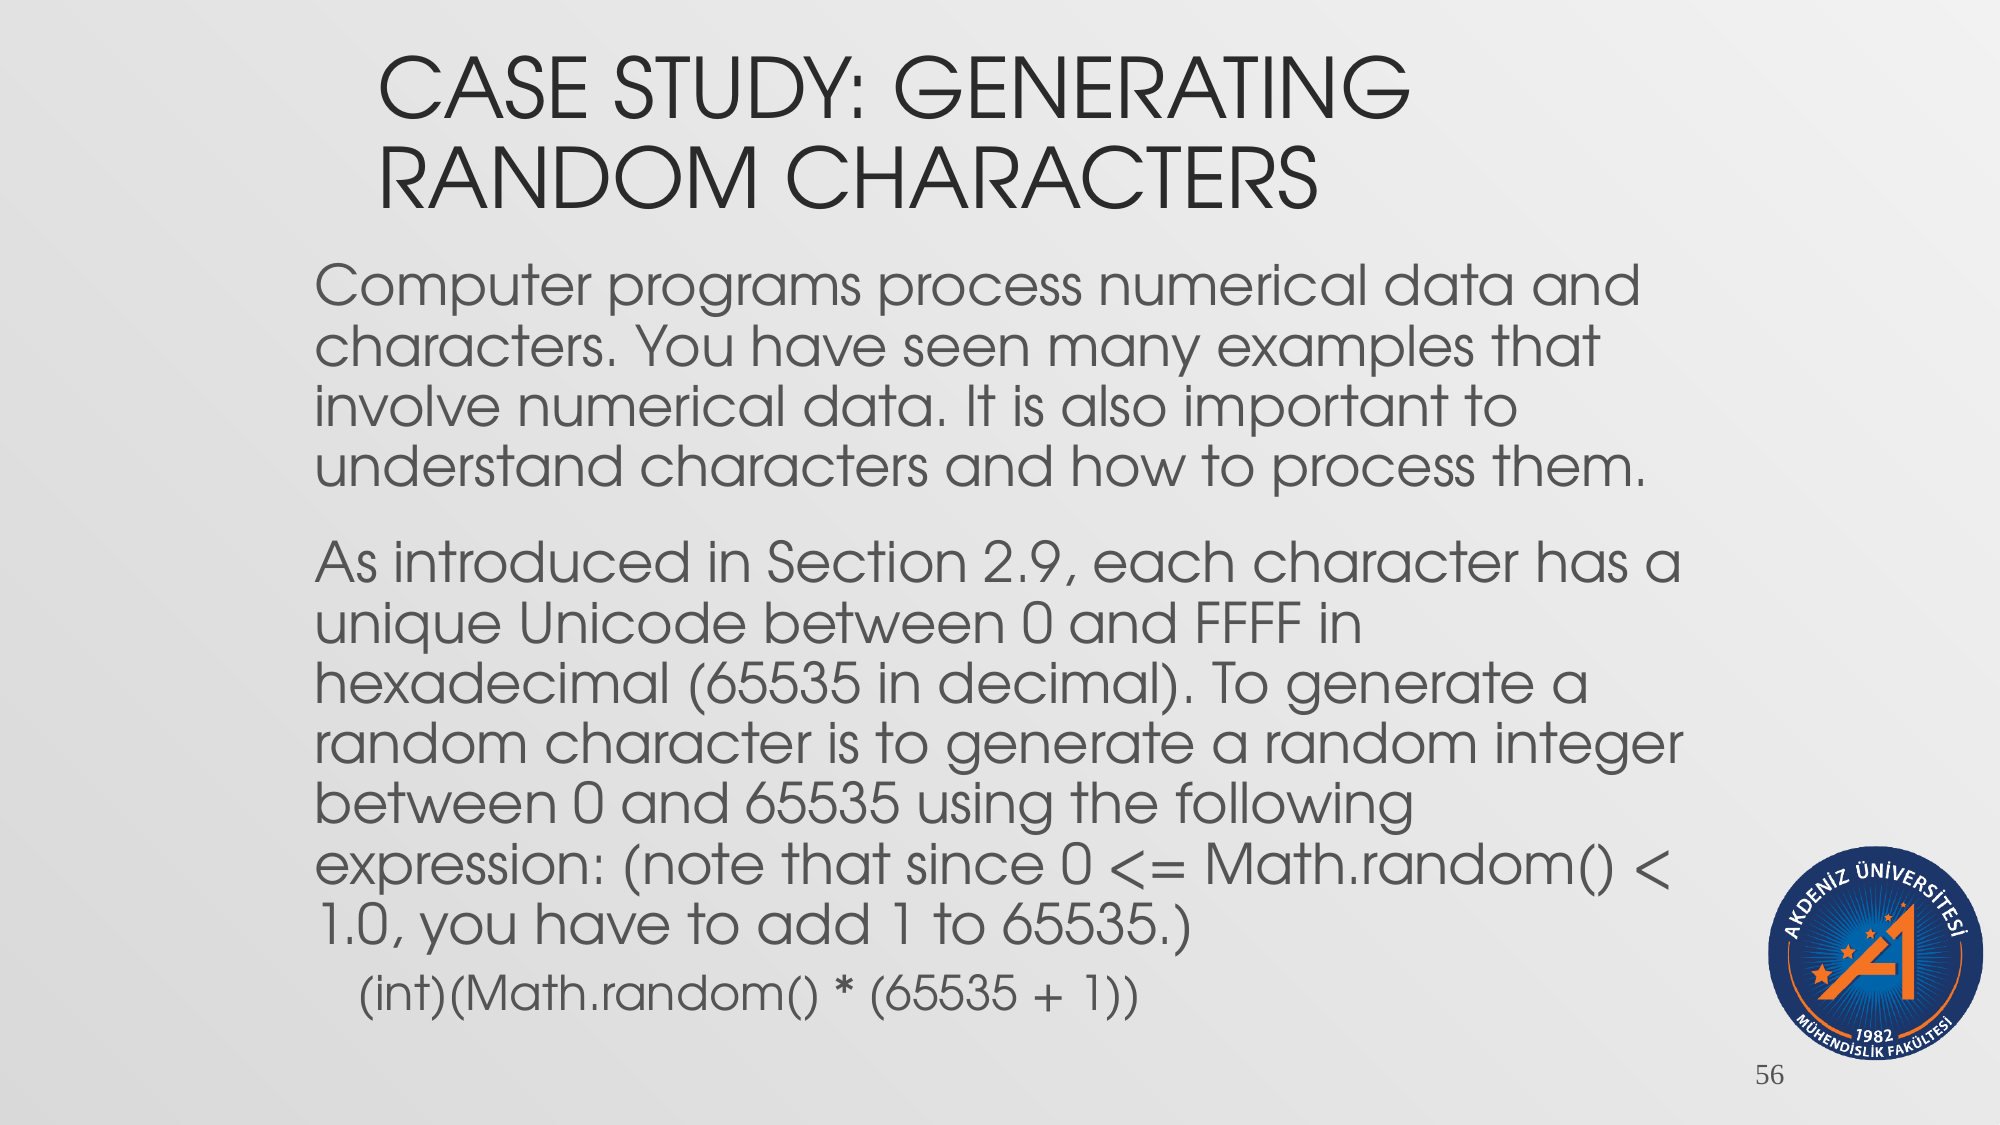

# Case Study: Generating Random Characters
Computer programs process numerical data and characters. You have seen many examples that involve numerical data. It is also important to understand characters and how to process them.
As introduced in Section 2.9, each character has a unique Unicode between 0 and FFFF in hexadecimal (65535 in decimal). To generate a random character is to generate a random integer between 0 and 65535 using the following expression: (note that since 0 <= Math.random() < 1.0, you have to add 1 to 65535.)
(int)(Math.random() * (65535 + 1))
56